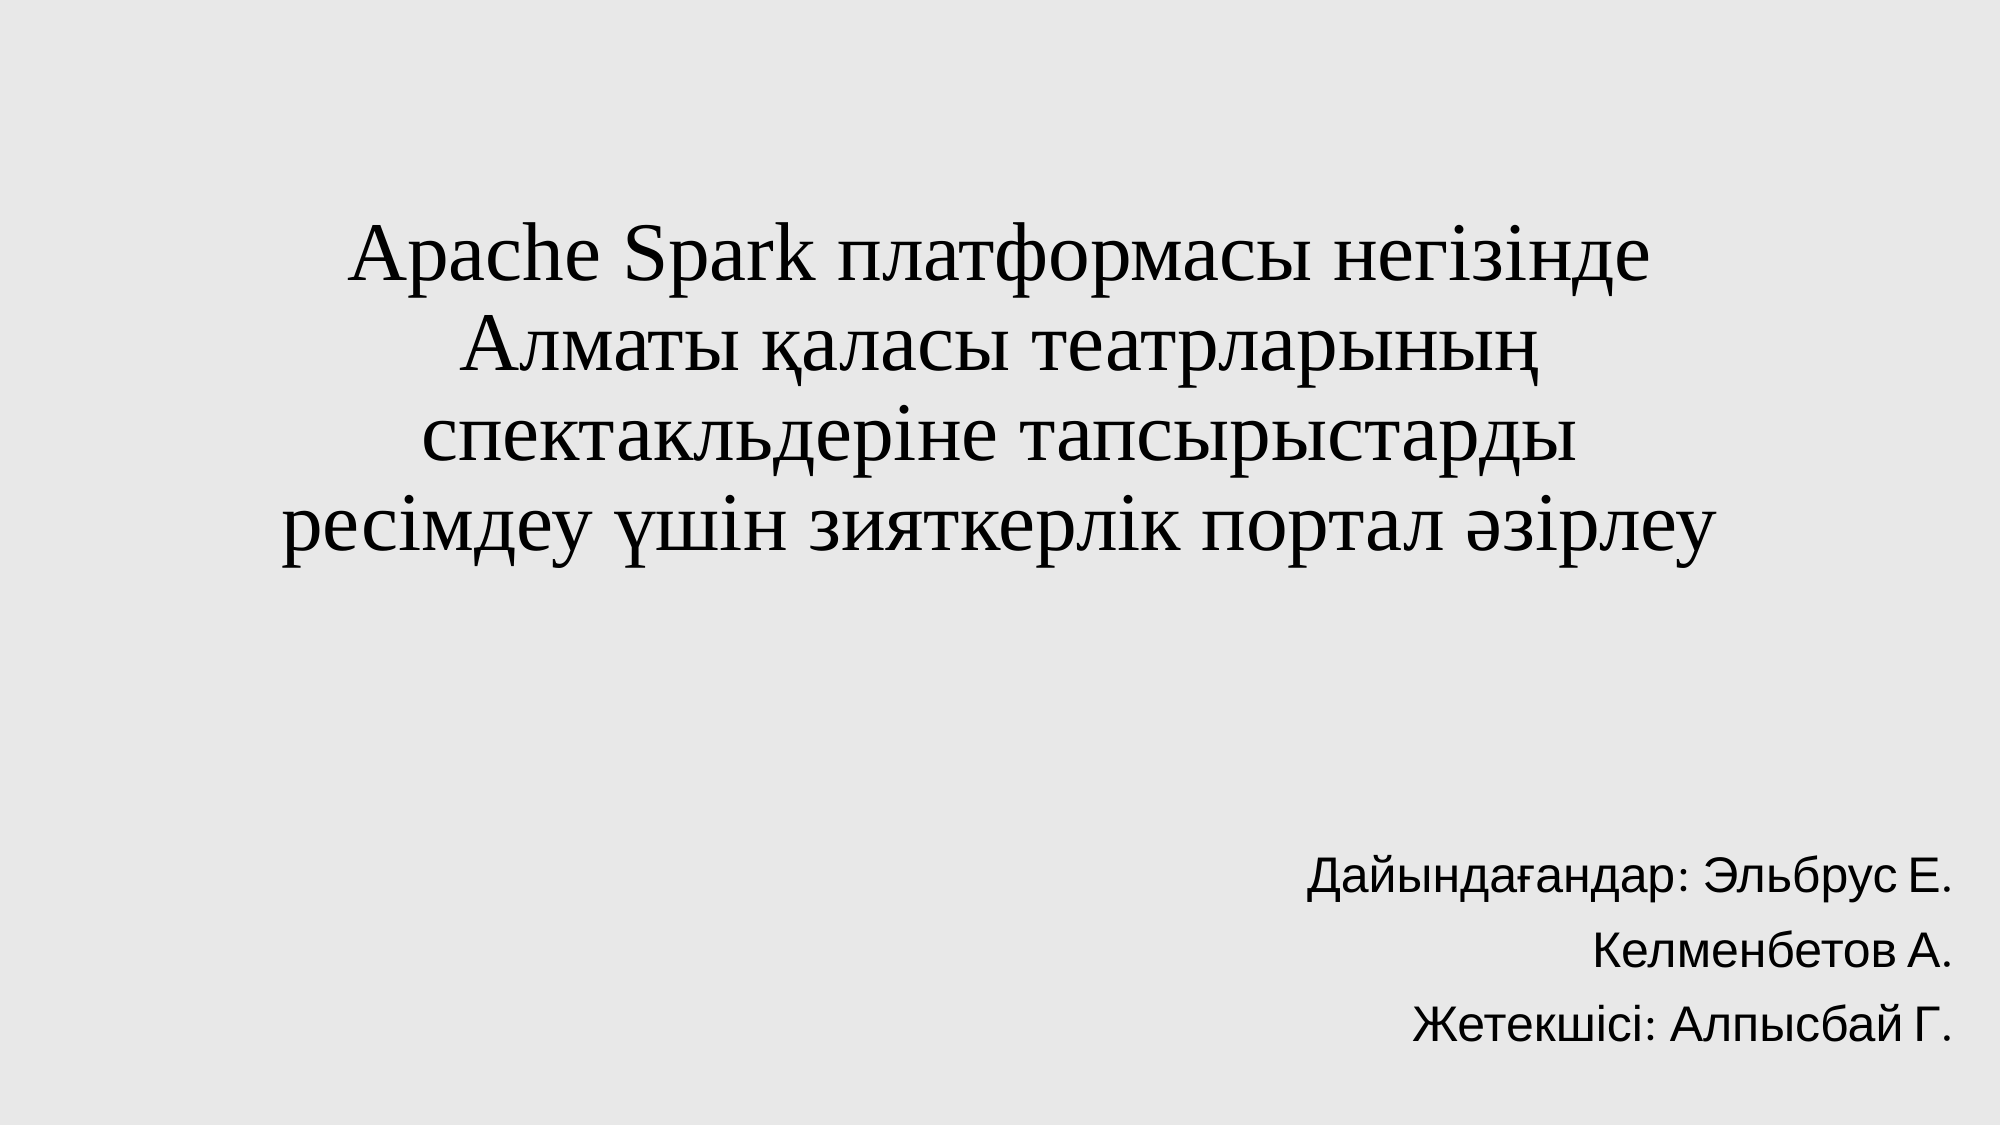

# Apache Spark платформасы негізінде Алматы қаласы театрларының спектакльдеріне тапсырыстарды ресімдеу үшін зияткерлік портал әзірлеу
Дайындағандар: Эльбрус Е.
Келменбетов А.
Жетекшісі: Алпысбай Г.